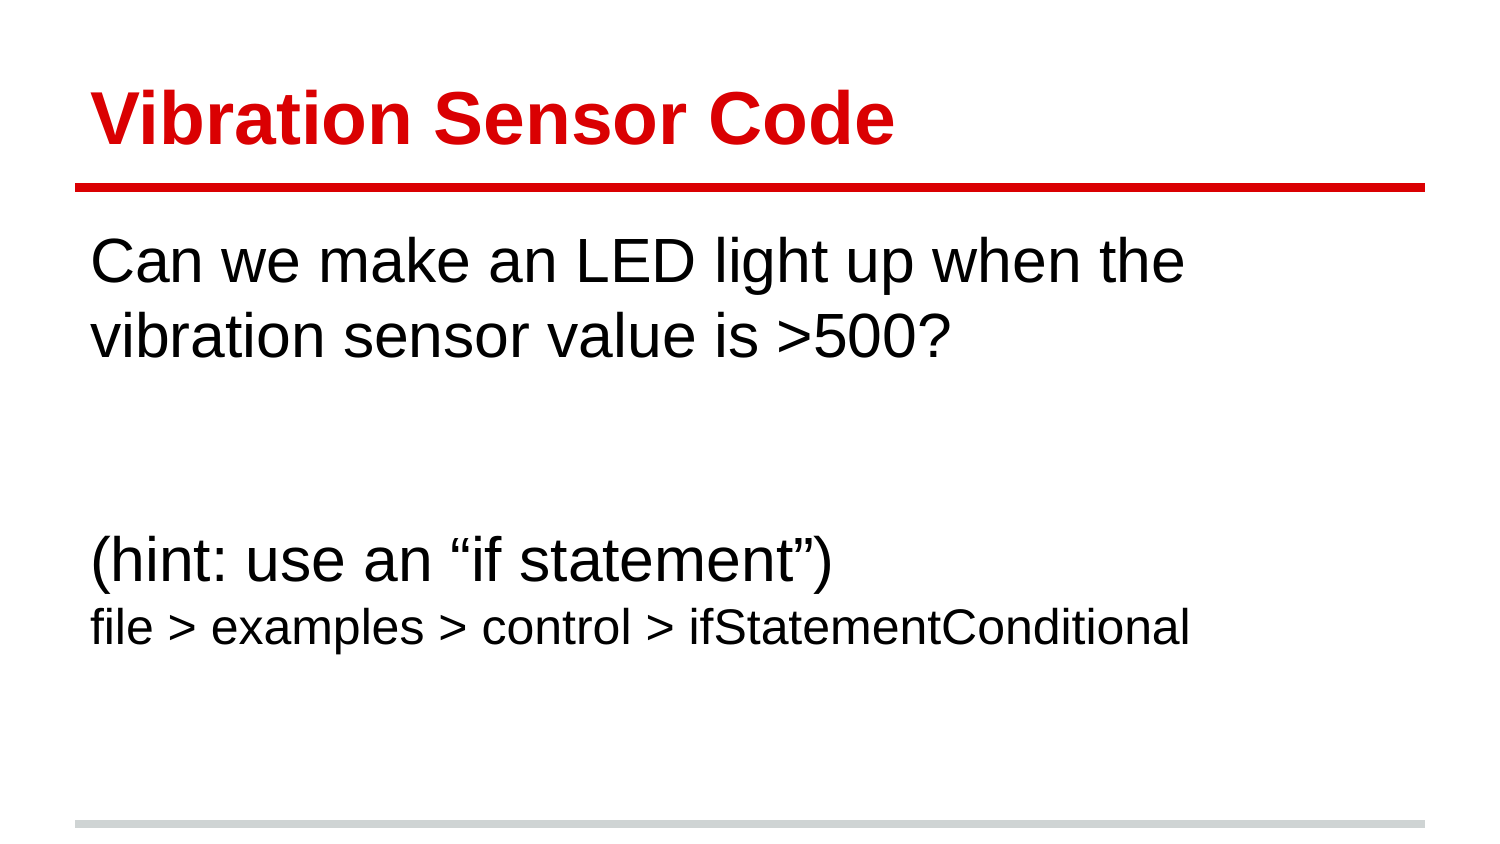

# Vibration Sensor Code
Can we make an LED light up when the vibration sensor value is >500?

(hint: use an “if statement”)
file > examples > control > ifStatementConditional